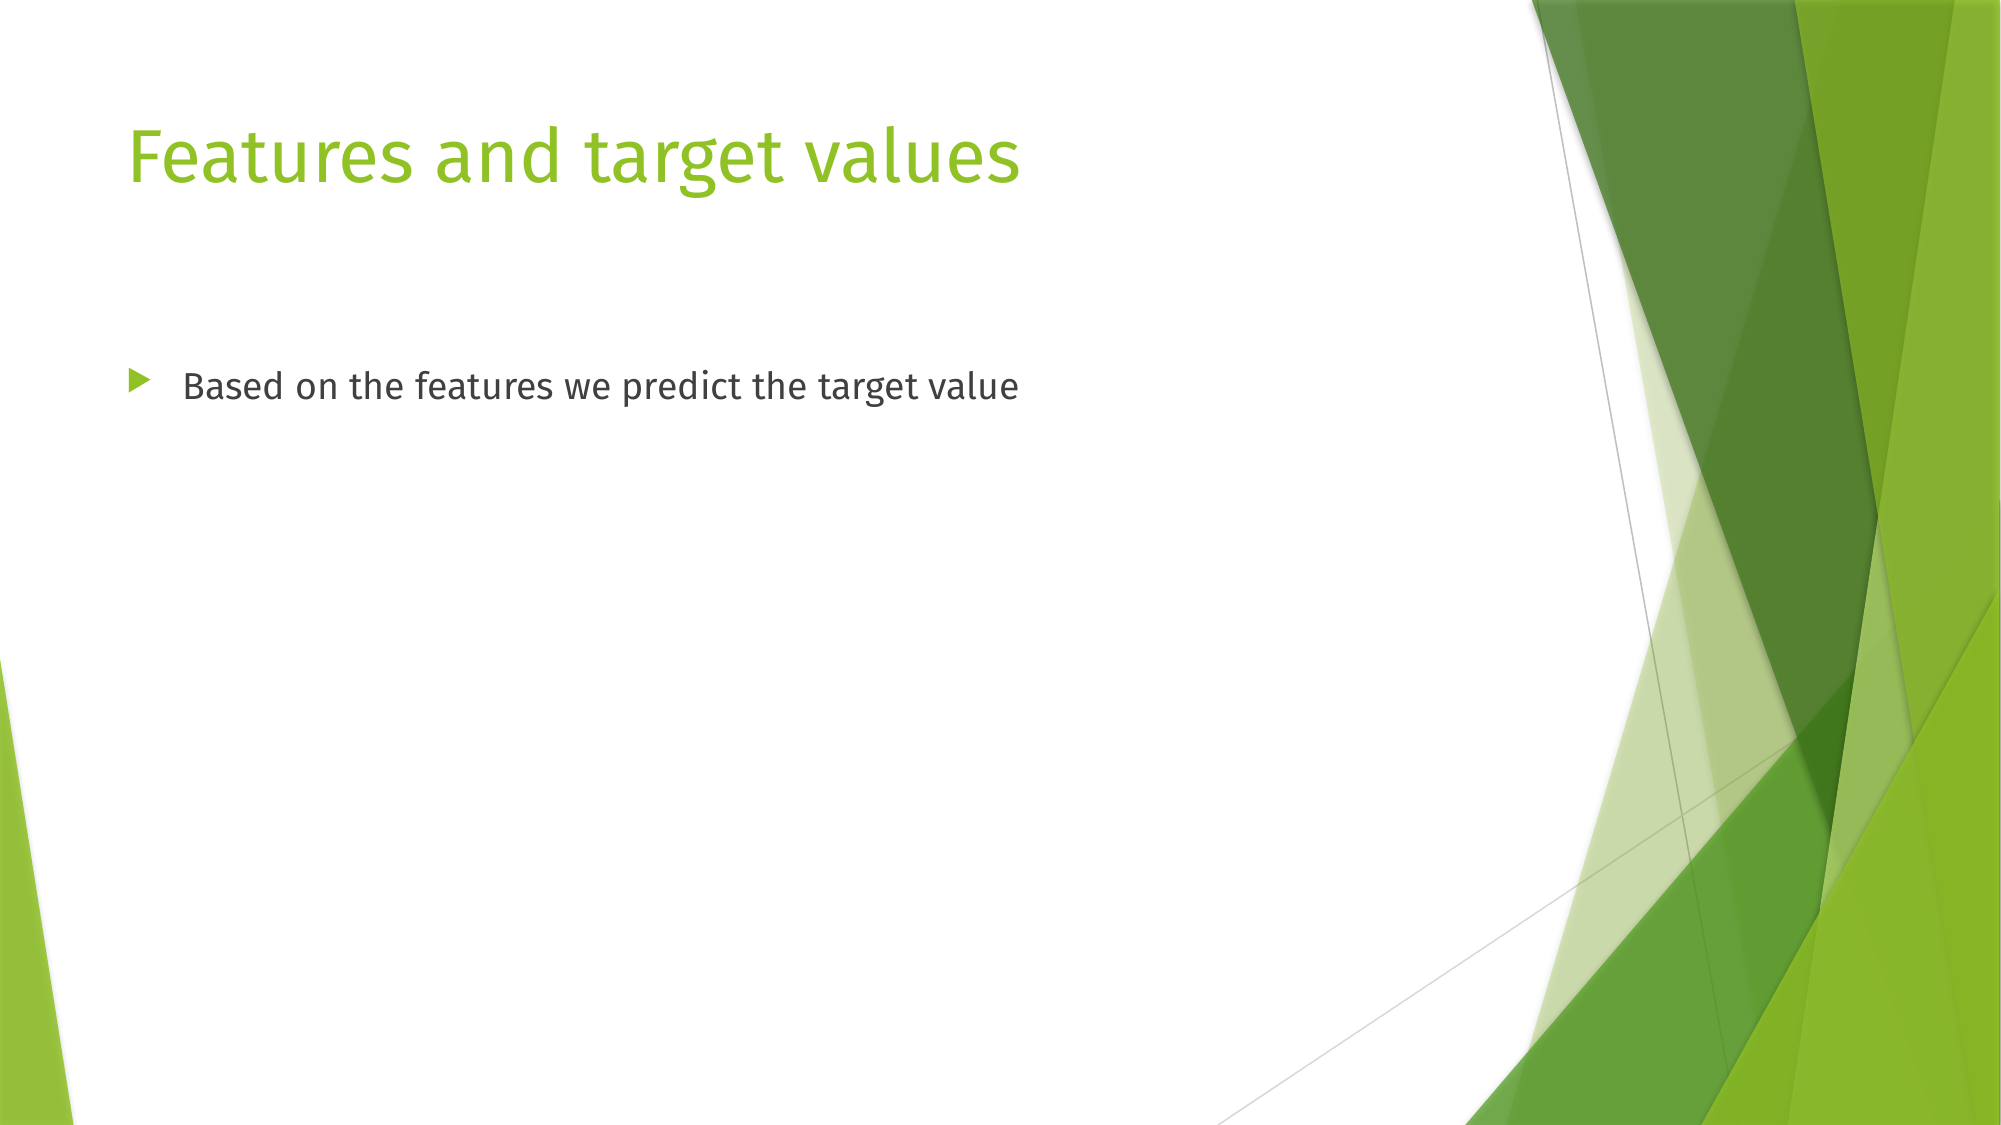

# Features and target values
Based on the features we predict the target value